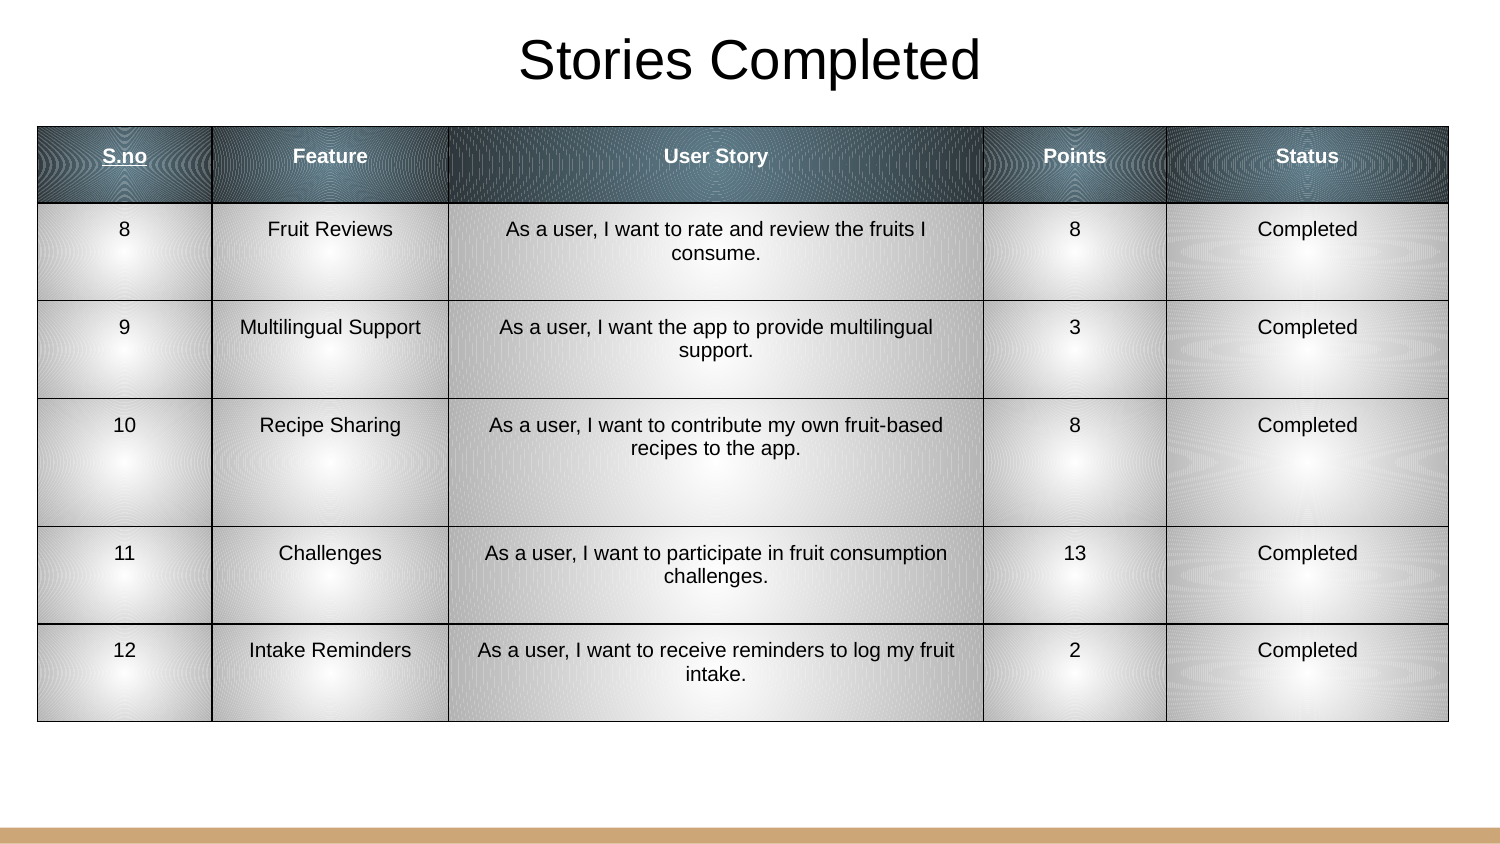

# Stories Completed
| S.no | Feature | User Story | Points | Status |
| --- | --- | --- | --- | --- |
| 8 | Fruit Reviews | As a user, I want to rate and review the fruits I consume. | 8 | Completed |
| 9 | Multilingual Support | As a user, I want the app to provide multilingual support. | 3 | Completed |
| 10 | Recipe Sharing | As a user, I want to contribute my own fruit-based recipes to the app. | 8 | Completed |
| 11 | Challenges | As a user, I want to participate in fruit consumption challenges. | 13 | Completed |
| 12 | Intake Reminders | As a user, I want to receive reminders to log my fruit intake. | 2 | Completed |